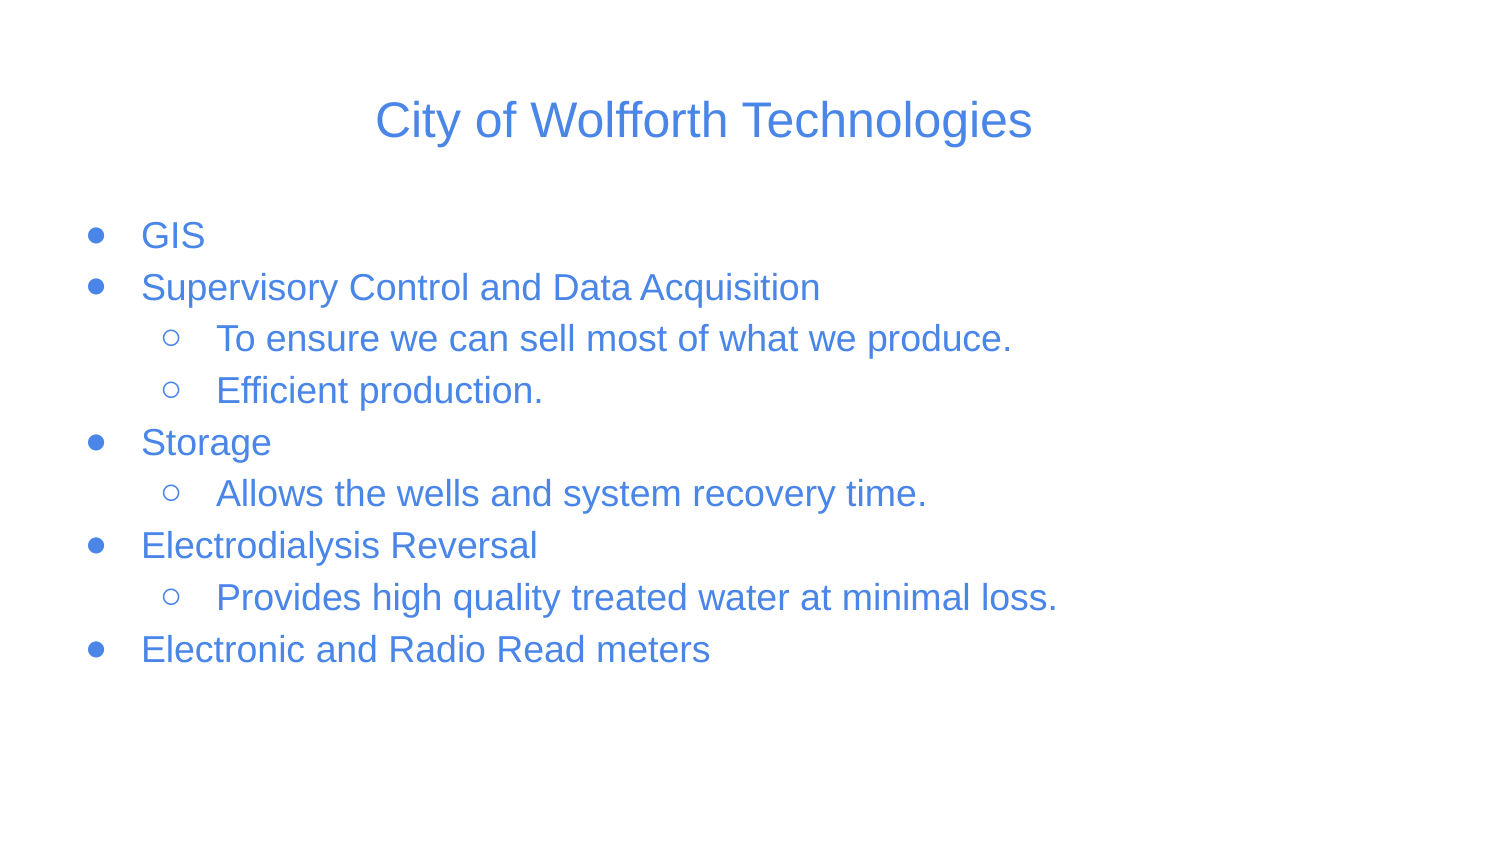

# City of Wolfforth Technologies
GIS
Supervisory Control and Data Acquisition
To ensure we can sell most of what we produce.
Efficient production.
Storage
Allows the wells and system recovery time.
Electrodialysis Reversal
Provides high quality treated water at minimal loss.
Electronic and Radio Read meters